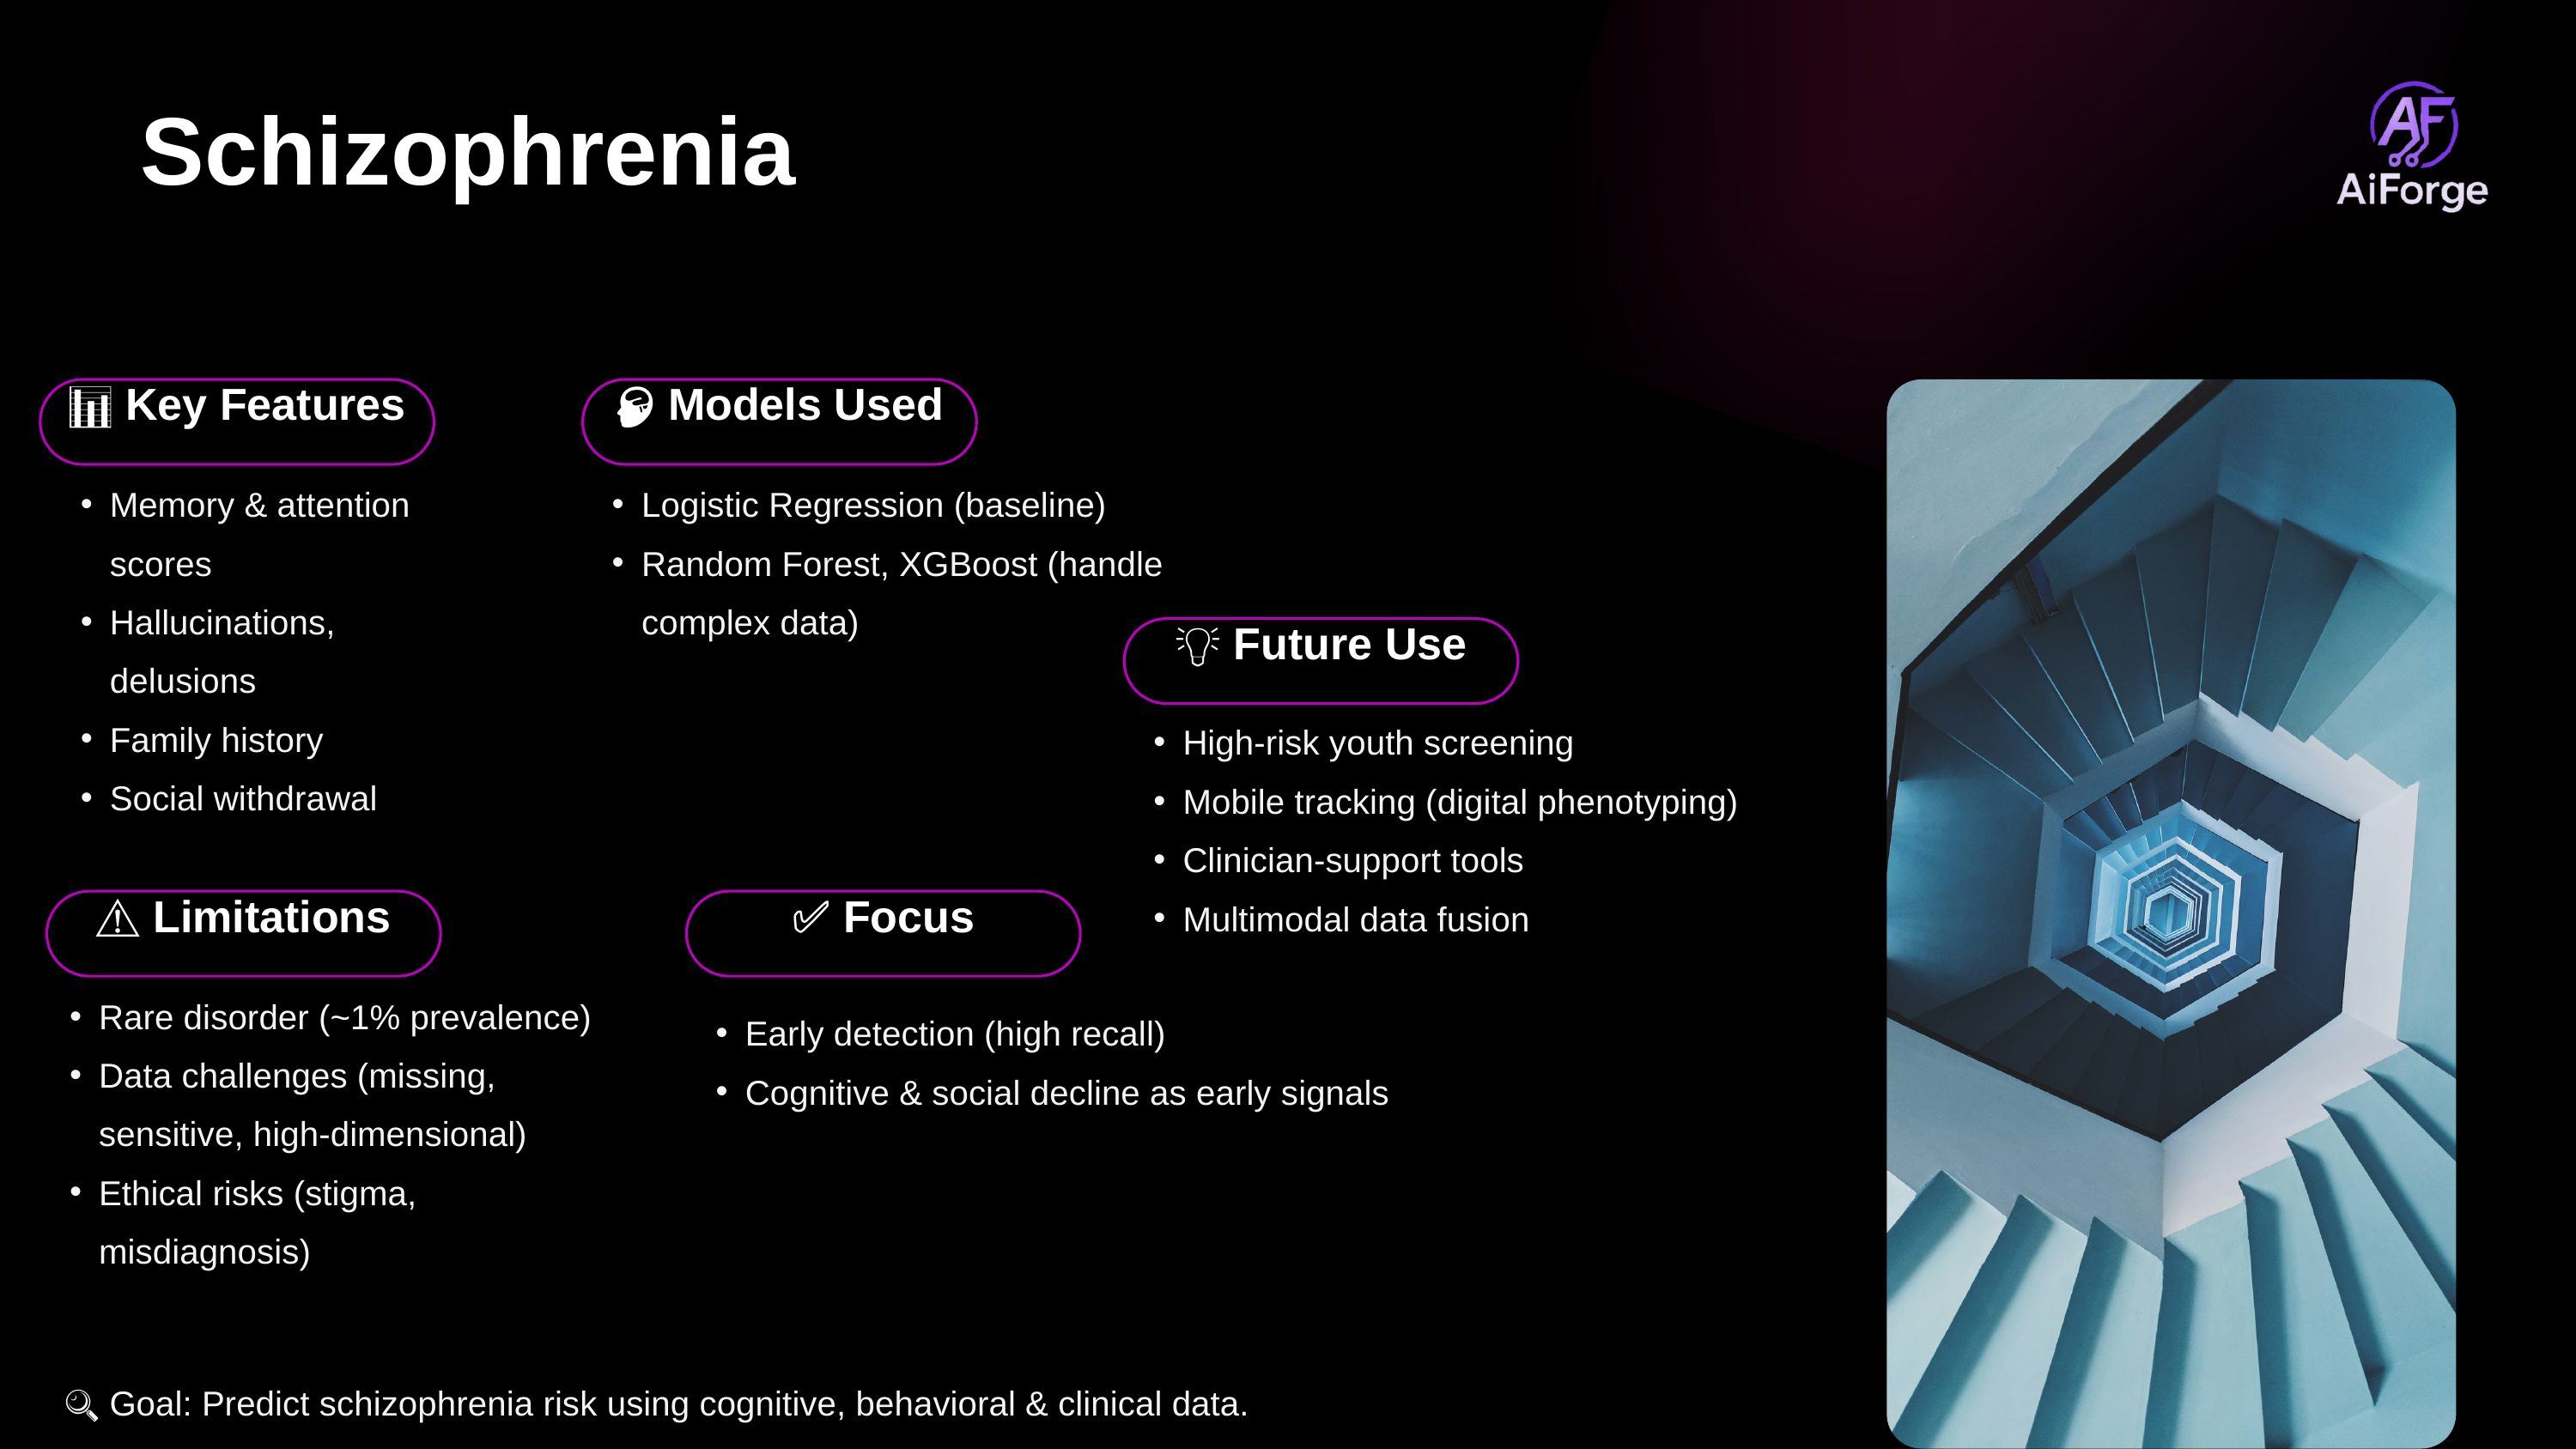

Schizophrenia

📊 Key Features

🧠 Models Used

Memory & attention scores
Hallucinations, delusions
Family history
Social withdrawal

Logistic Regression (baseline)
Random Forest, XGBoost (handle complex data)

💡 Future Use
High-risk youth screening
Mobile tracking (digital phenotyping)
Clinician-support tools
Multimodal data fusion

⚠️ Limitations

✅ Focus
Rare disorder (~1% prevalence)
Data challenges (missing, sensitive, high-dimensional)
Ethical risks (stigma, misdiagnosis)

Early detection (high recall)
Cognitive & social decline as early signals

🔍 Goal: Predict schizophrenia risk using cognitive, behavioral & clinical data.